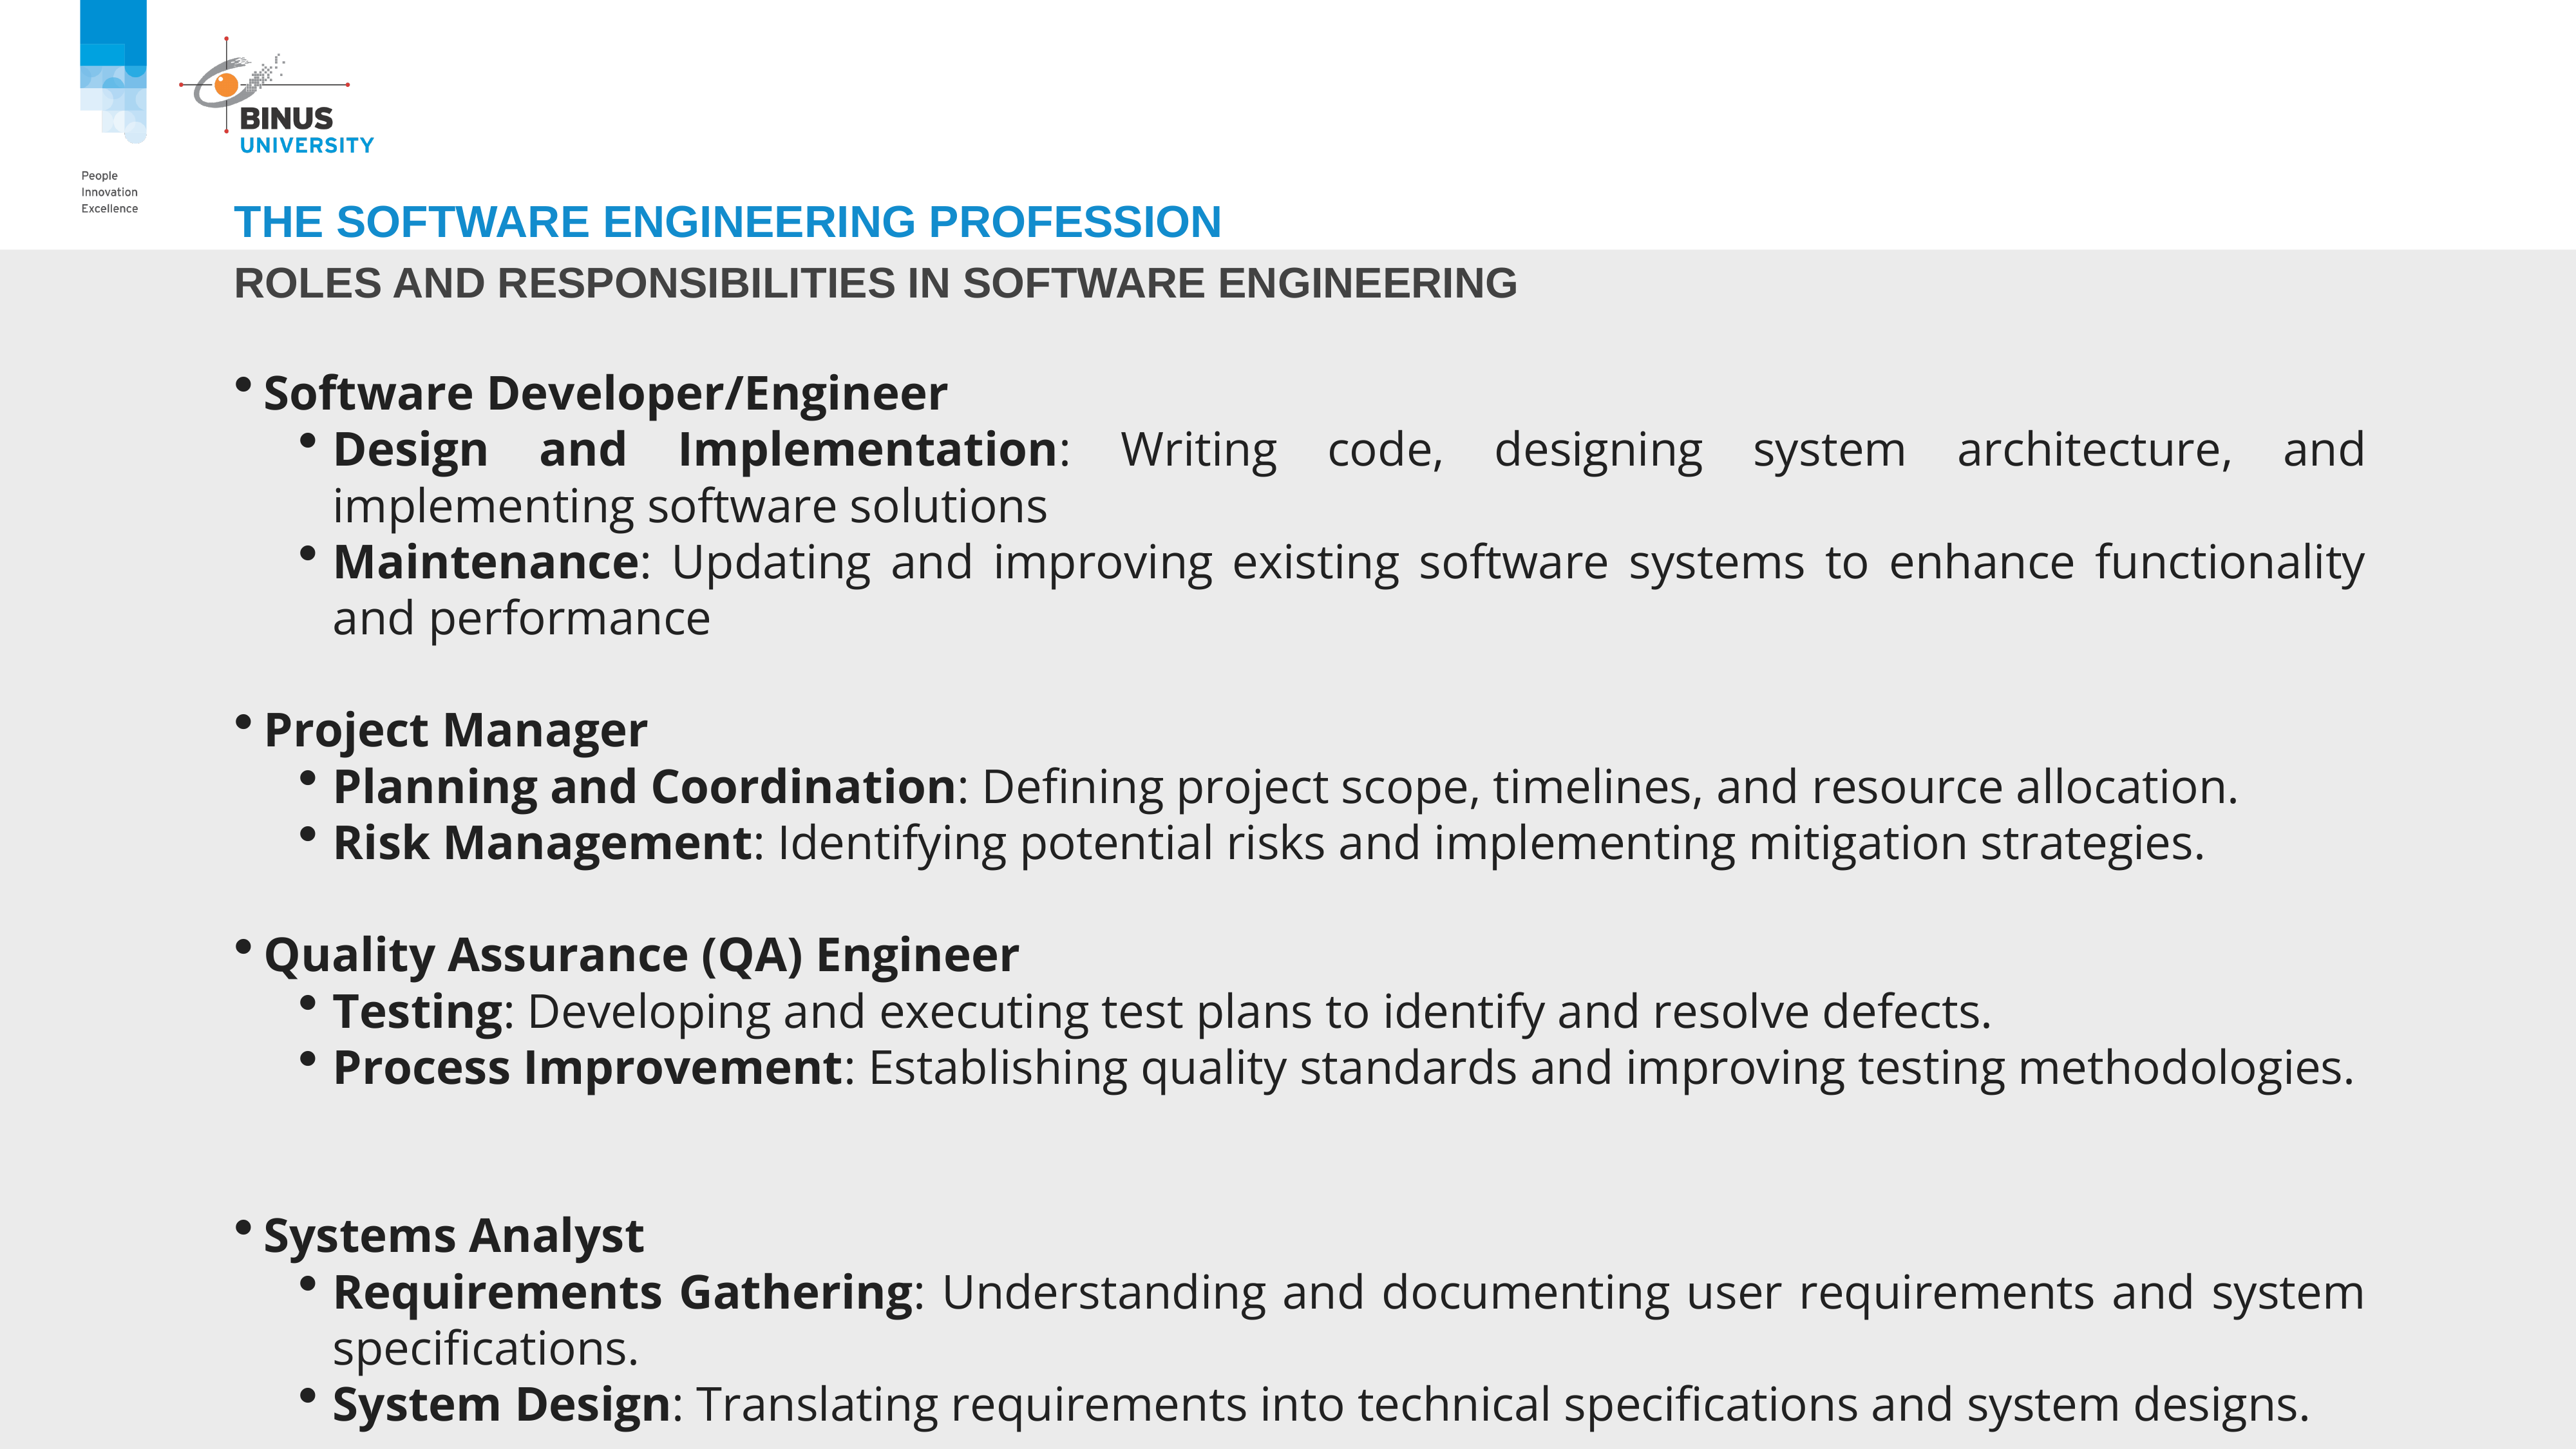

# The software Engineering Profession
Roles and Responsibilities in Software Engineering
Software Developer/Engineer
Design and Implementation: Writing code, designing system architecture, and implementing software solutions
Maintenance: Updating and improving existing software systems to enhance functionality and performance

Project Manager
Planning and Coordination: Defining project scope, timelines, and resource allocation.
Risk Management: Identifying potential risks and implementing mitigation strategies.

Quality Assurance (QA) Engineer
Testing: Developing and executing test plans to identify and resolve defects.
Process Improvement: Establishing quality standards and improving testing methodologies.

Systems Analyst
Requirements Gathering: Understanding and documenting user requirements and system specifications.
System Design: Translating requirements into technical specifications and system designs.